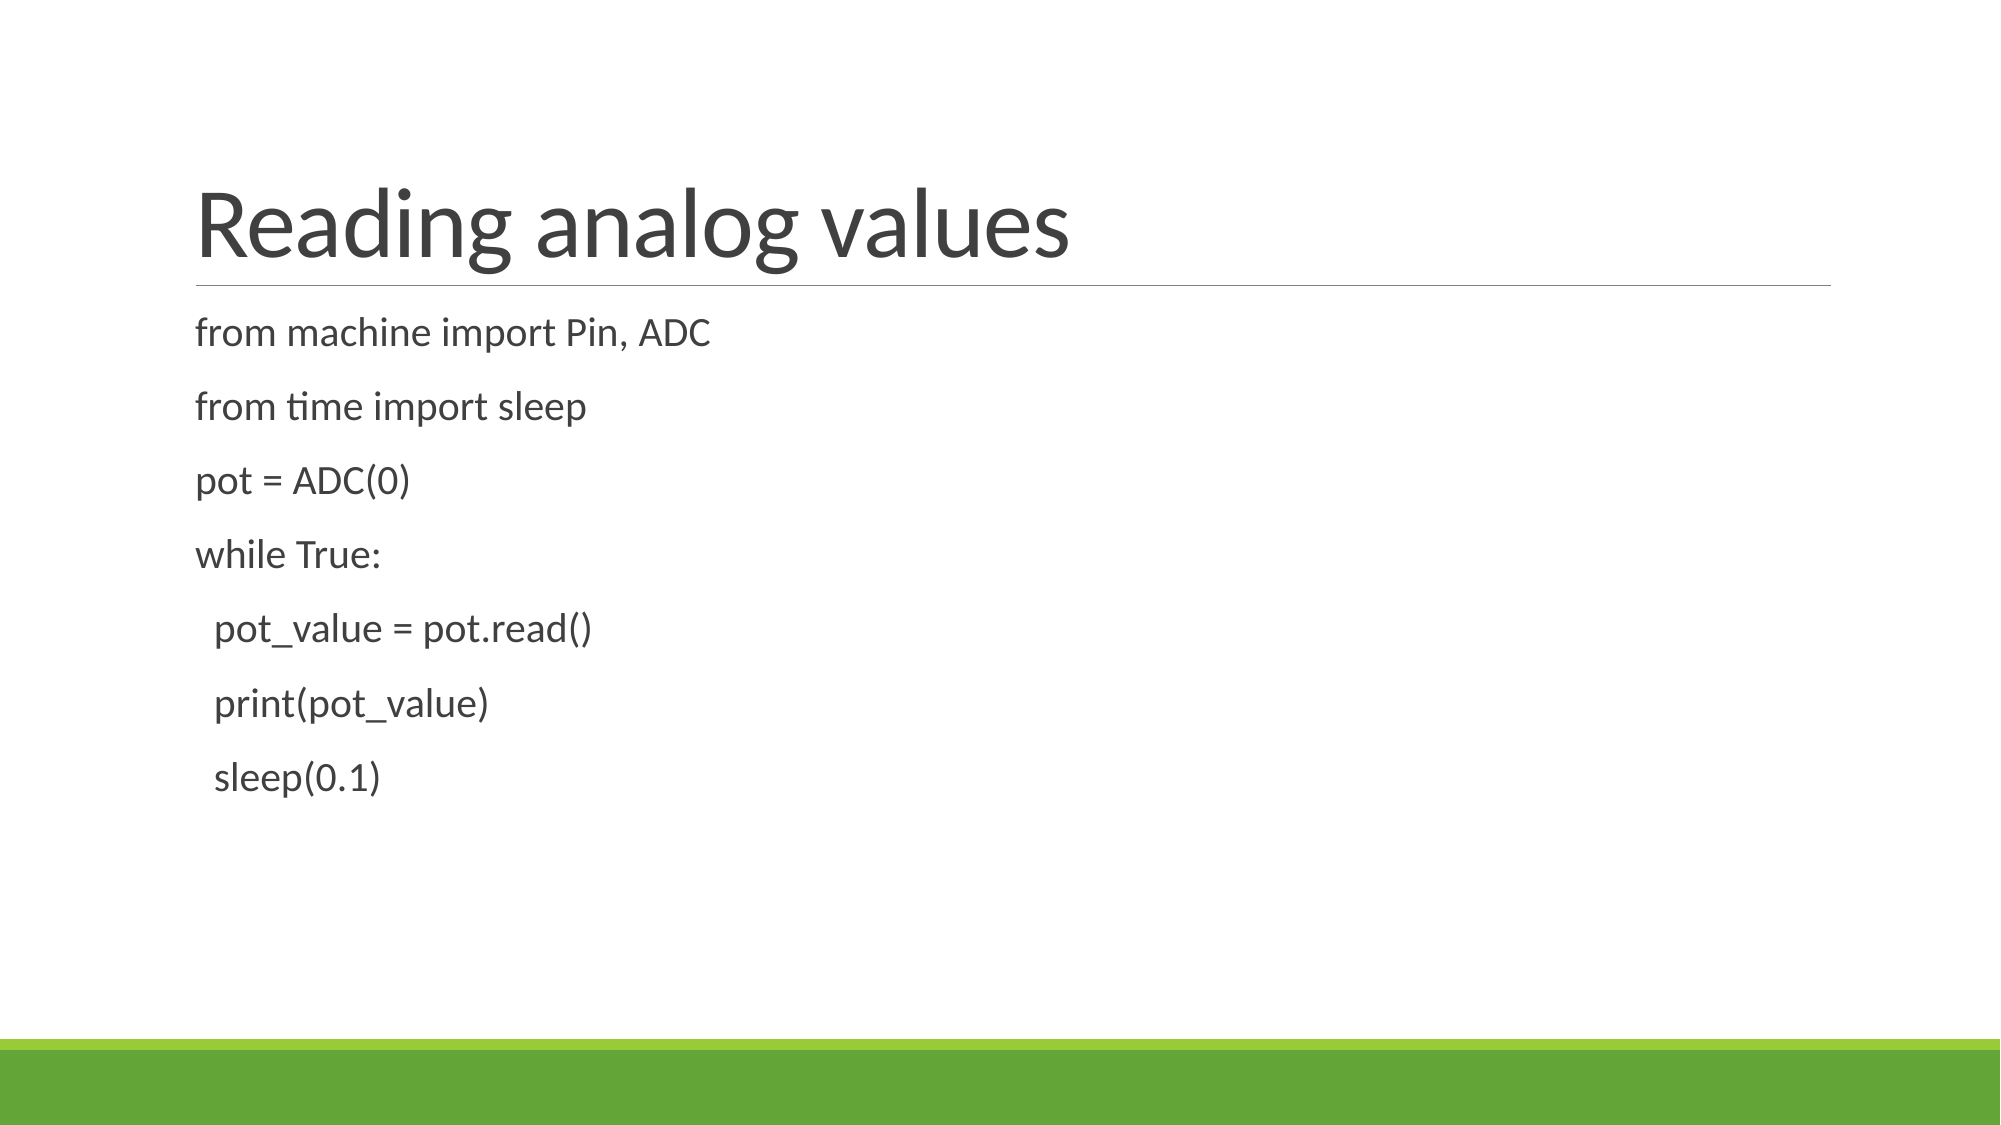

# Reading analog values
from machine import Pin, ADC
from time import sleep
pot = ADC(0)
while True:
  pot_value = pot.read()
  print(pot_value)
  sleep(0.1)